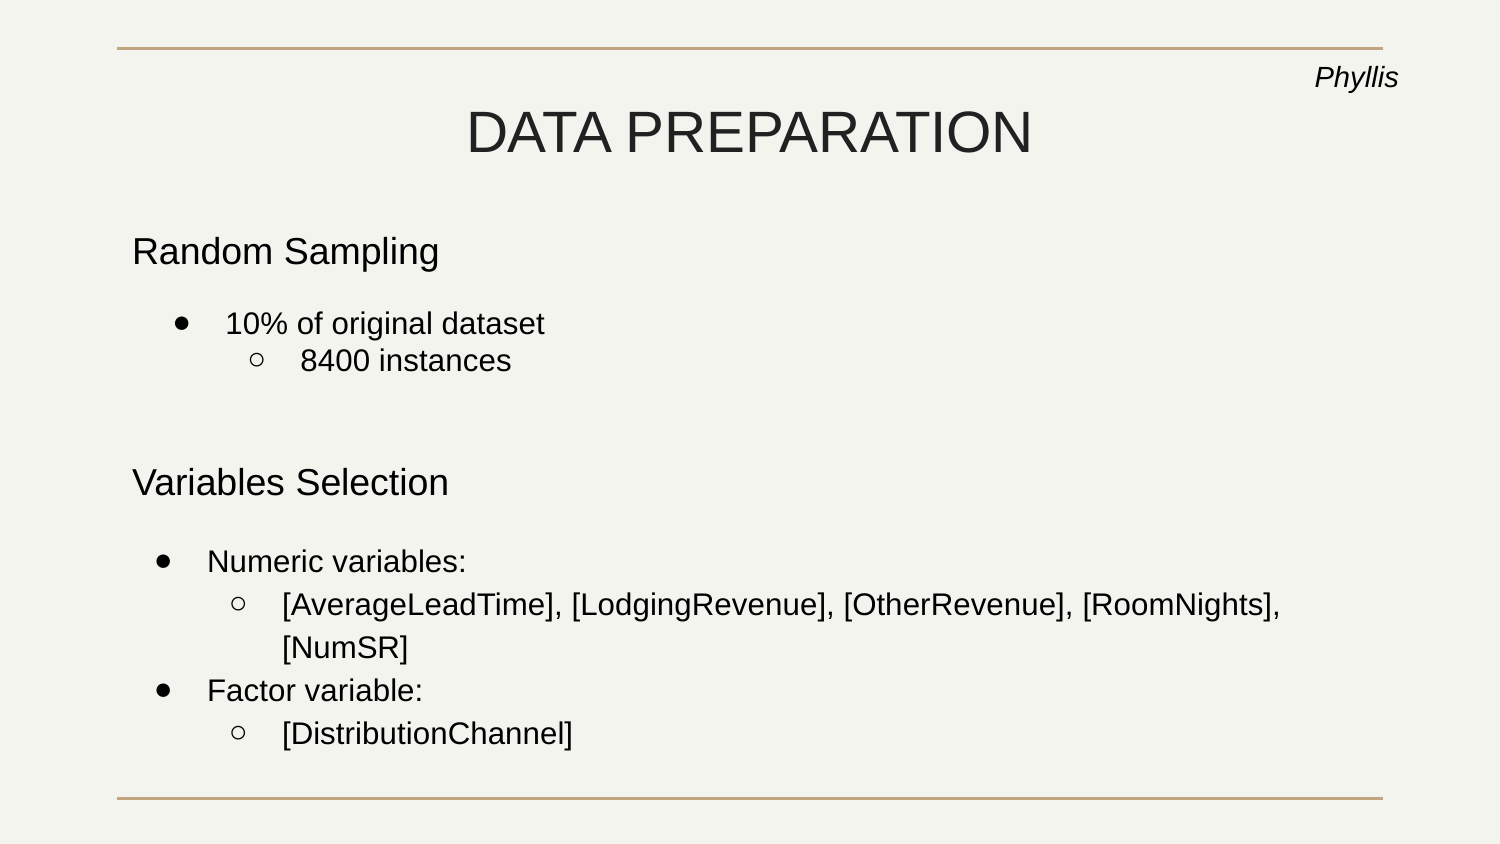

Phyllis
DATA PREPARATION
Random Sampling
10% of original dataset
8400 instances
Variables Selection
Numeric variables:
[AverageLeadTime], [LodgingRevenue], [OtherRevenue], [RoomNights], [NumSR]
Factor variable:
[DistributionChannel]